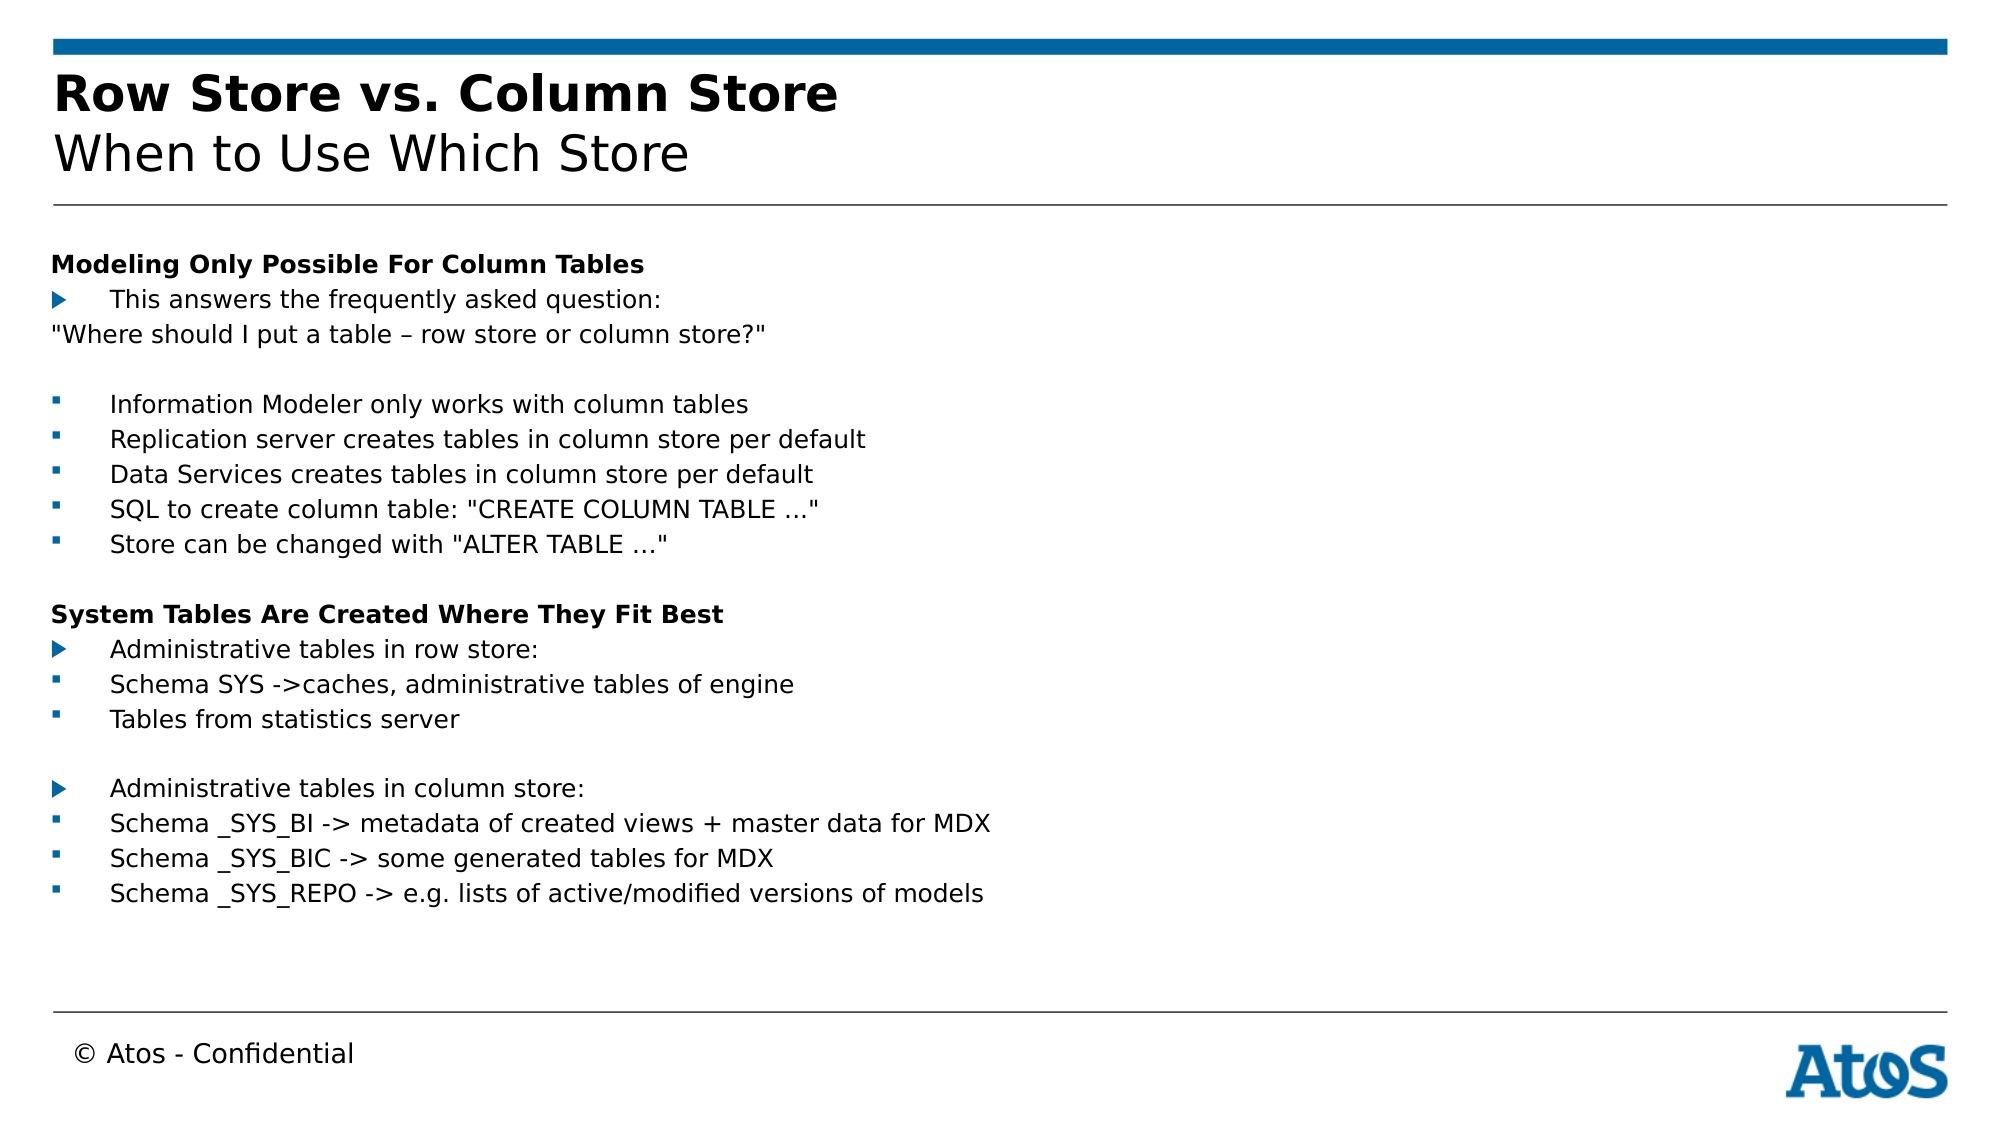

# Row Store vs. Column Store When to Use Which Store
Modeling Only Possible For Column Tables
This answers the frequently asked question:
"Where should I put a table – row store or column store?"

Information Modeler only works with column tables
Replication server creates tables in column store per default
Data Services creates tables in column store per default
SQL to create column table: "CREATE COLUMN TABLE ..."
Store can be changed with "ALTER TABLE …"

System Tables Are Created Where They Fit Best
Administrative tables in row store:
Schema SYS ->caches, administrative tables of engine
Tables from statistics server

Administrative tables in column store:
Schema _SYS_BI -> metadata of created views + master data for MDX
Schema _SYS_BIC -> some generated tables for MDX
Schema _SYS_REPO -> e.g. lists of active/modified versions of models